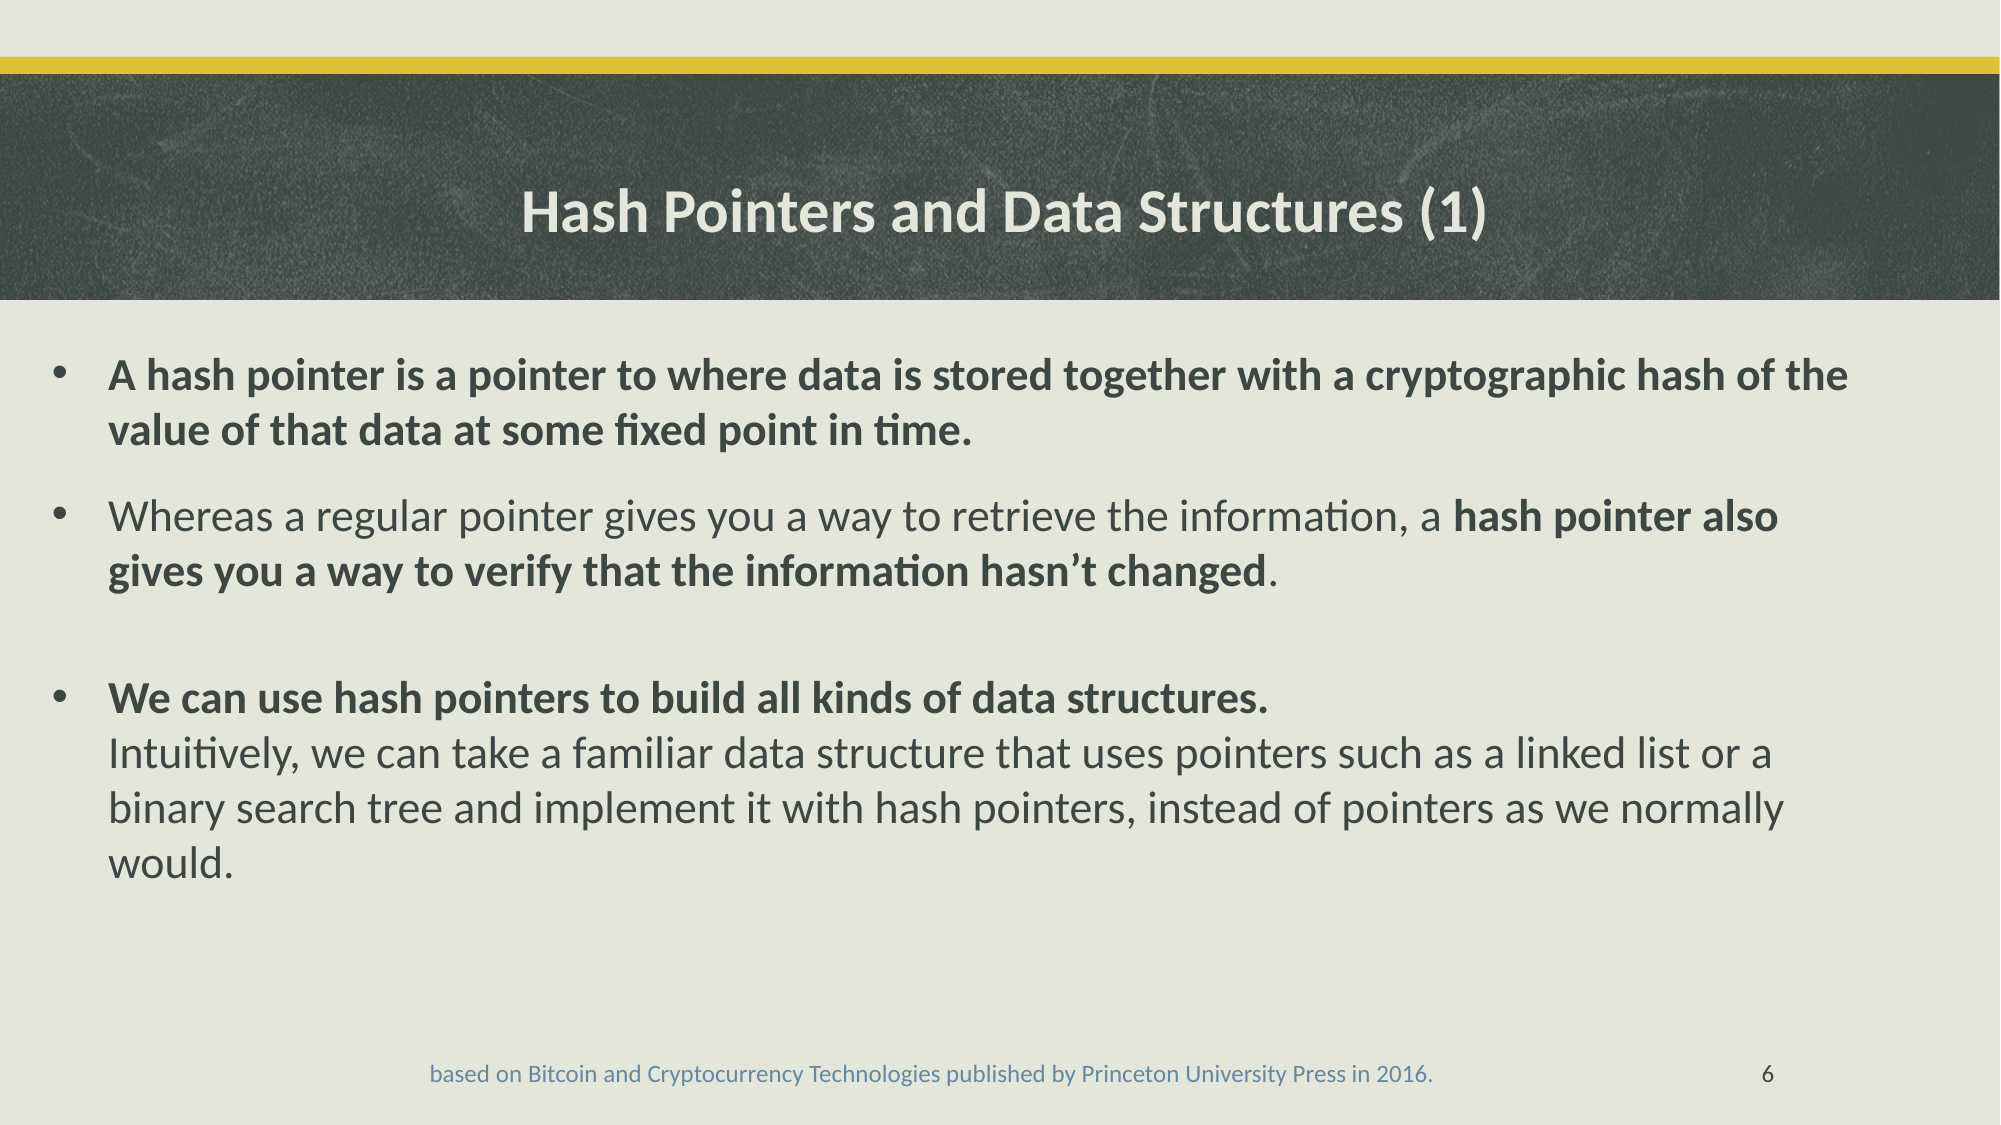

# Hash Pointers and Data Structures (1)
A hash pointer is a pointer to where data is stored together with a cryptographic hash of the value of that data at some fixed point in time.
Whereas a regular pointer gives you a way to retrieve the information, a hash pointer also gives you a way to verify that the information hasn’t changed.

We can use hash pointers to build all kinds of data structures.                                           Intuitively, we can take a familiar data structure that uses pointers such as a linked list or a binary search tree and implement it with hash pointers, instead of pointers as we normally would.
based on Bitcoin and Cryptocurrency Technologies published by Princeton University Press in 2016.
6